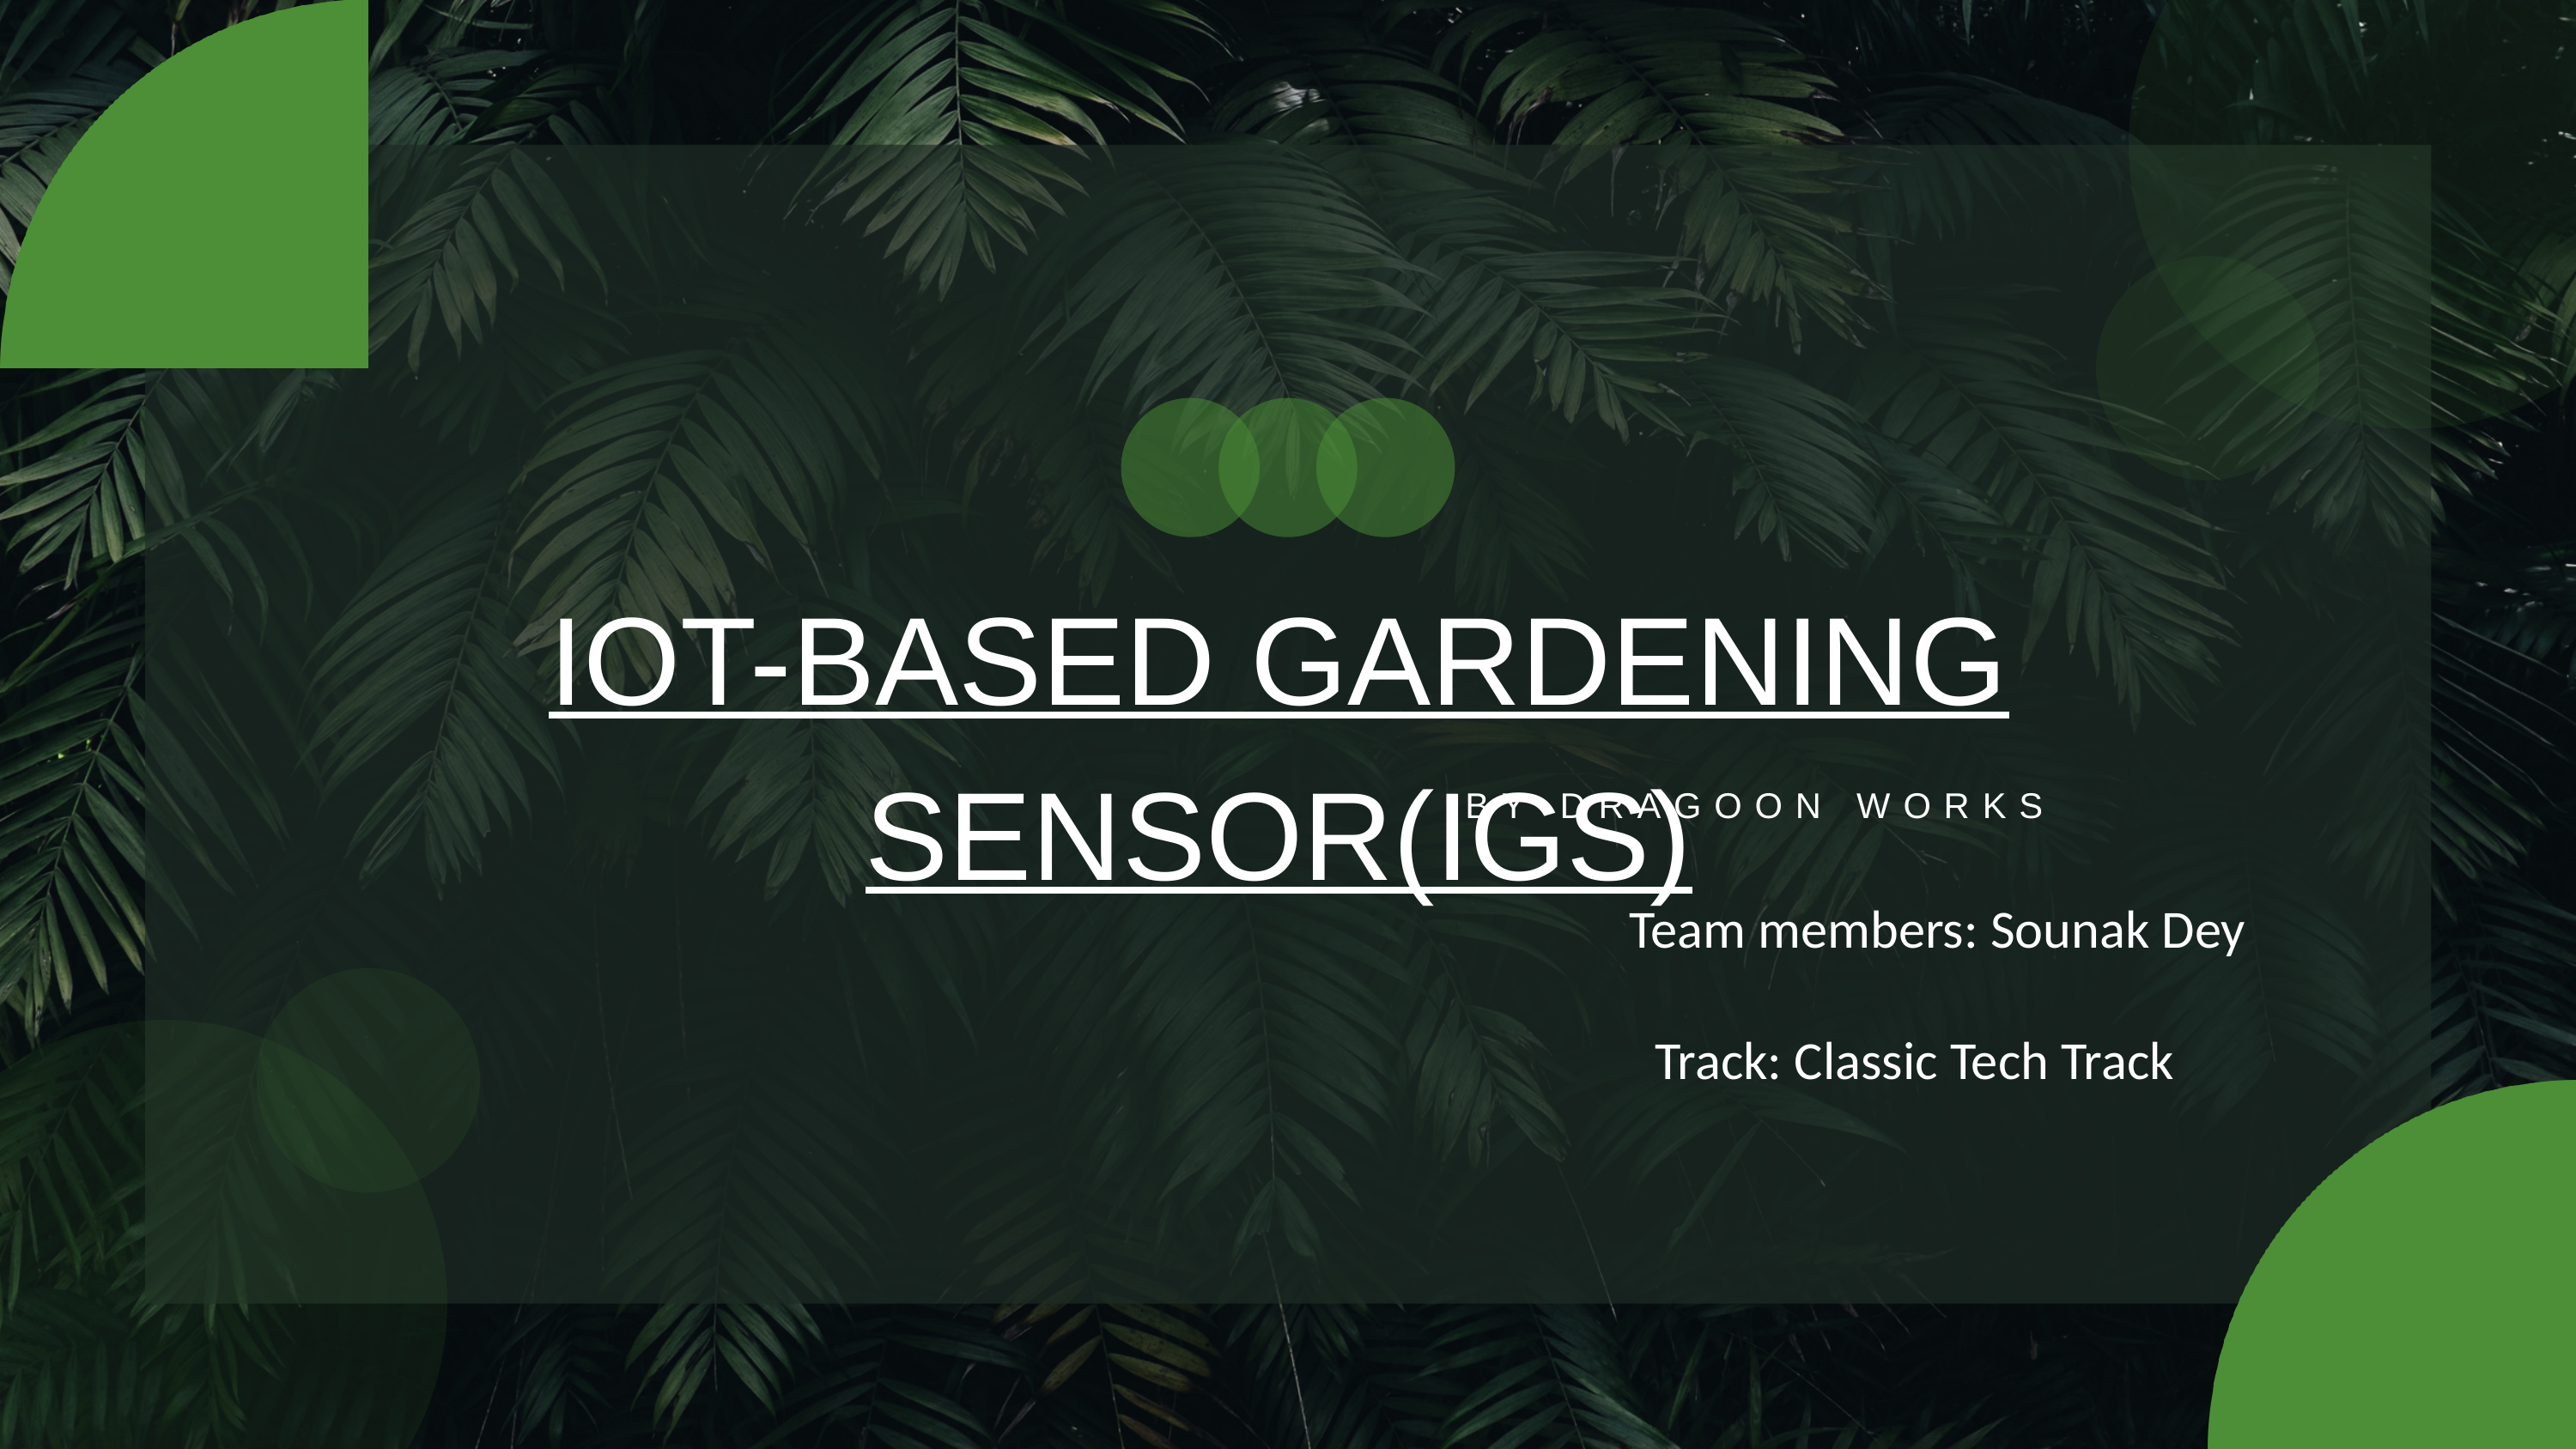

IOT-BASED GARDENING SENSOR(IGS)
BY DRAGOON WORKS
Team members: Sounak Dey

Track: Classic Tech Track